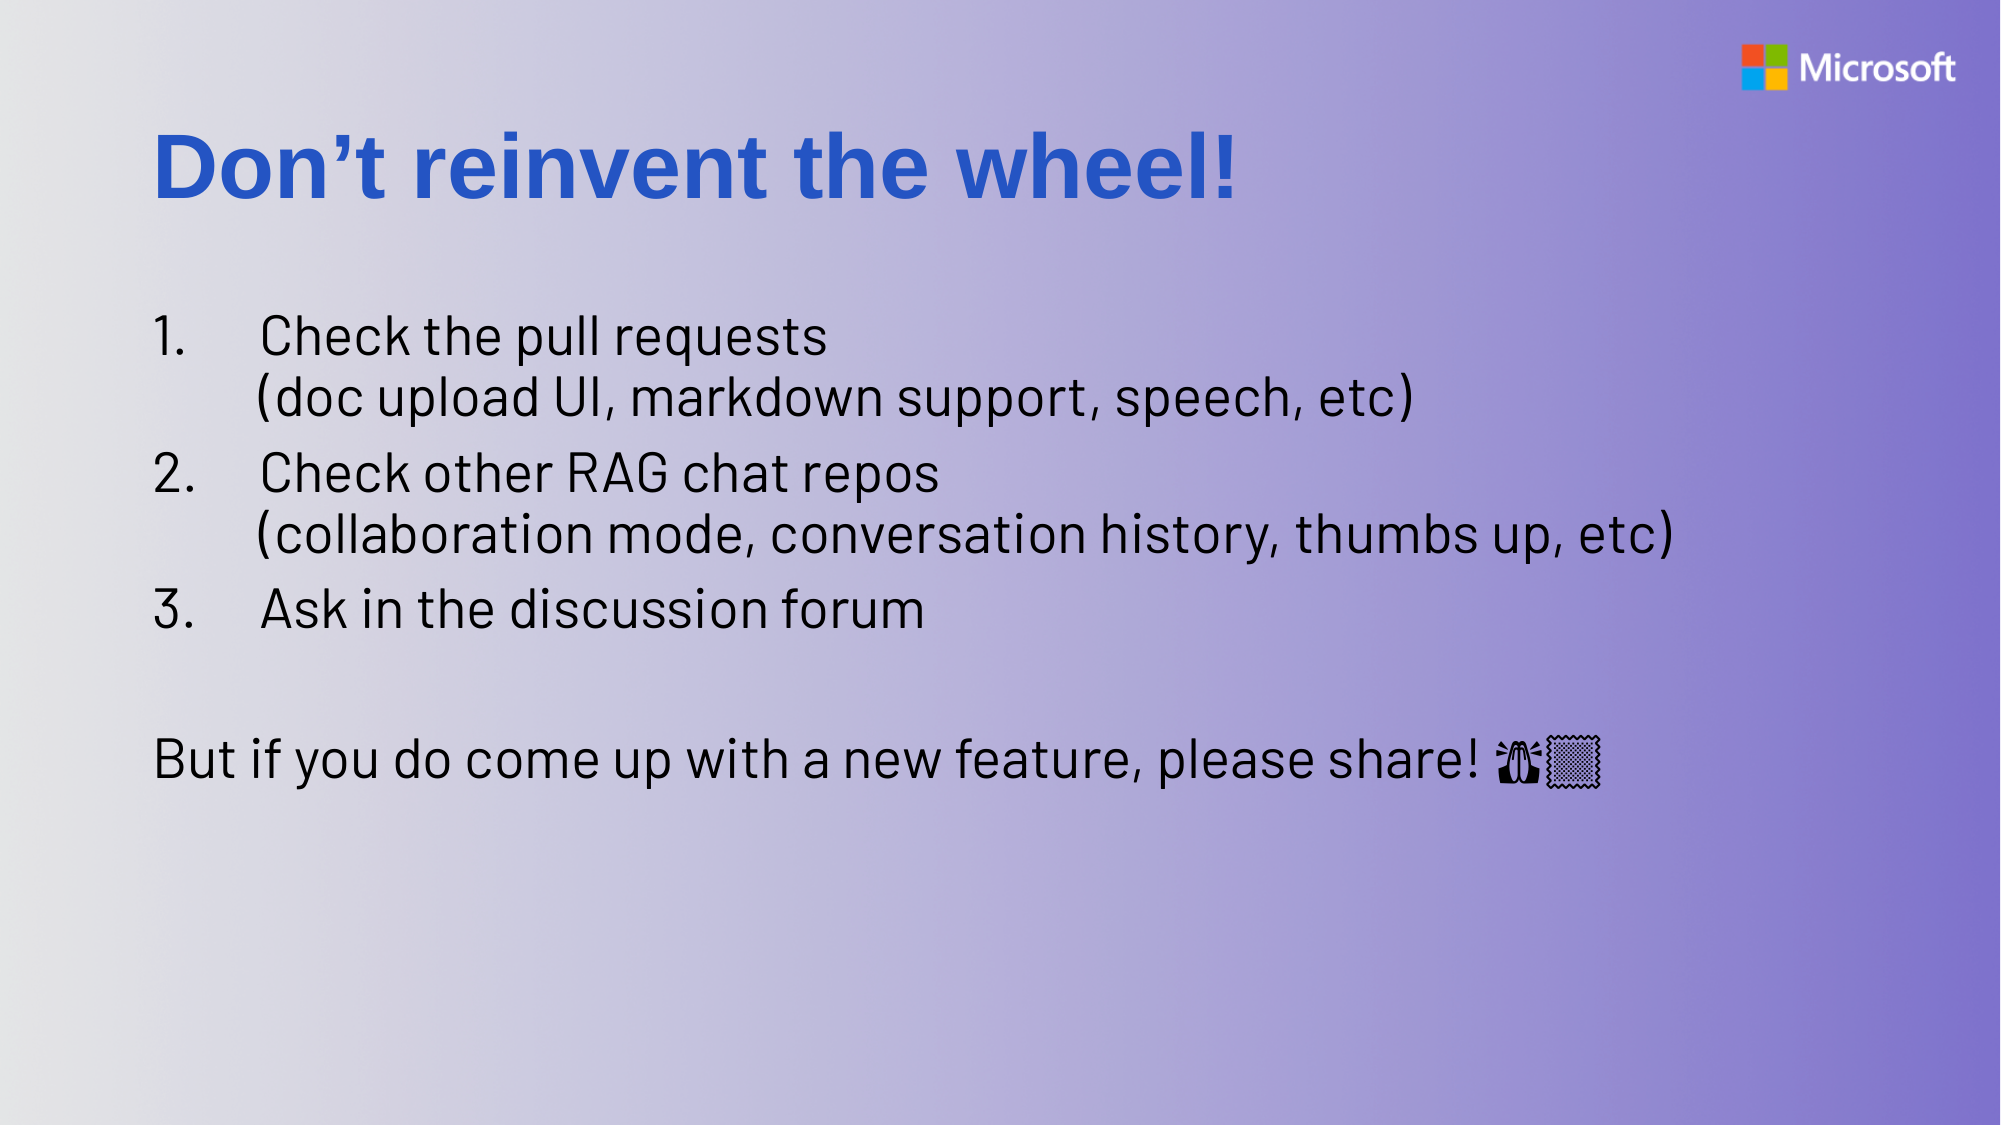

# Don’t reinvent the wheel!
Check the pull requests
(doc upload UI, markdown support, speech, etc)
Check other RAG chat repos
(collaboration mode, conversation history, thumbs up, etc)
Ask in the discussion forum

But if you do come up with a new feature, please share! 🙏🏼